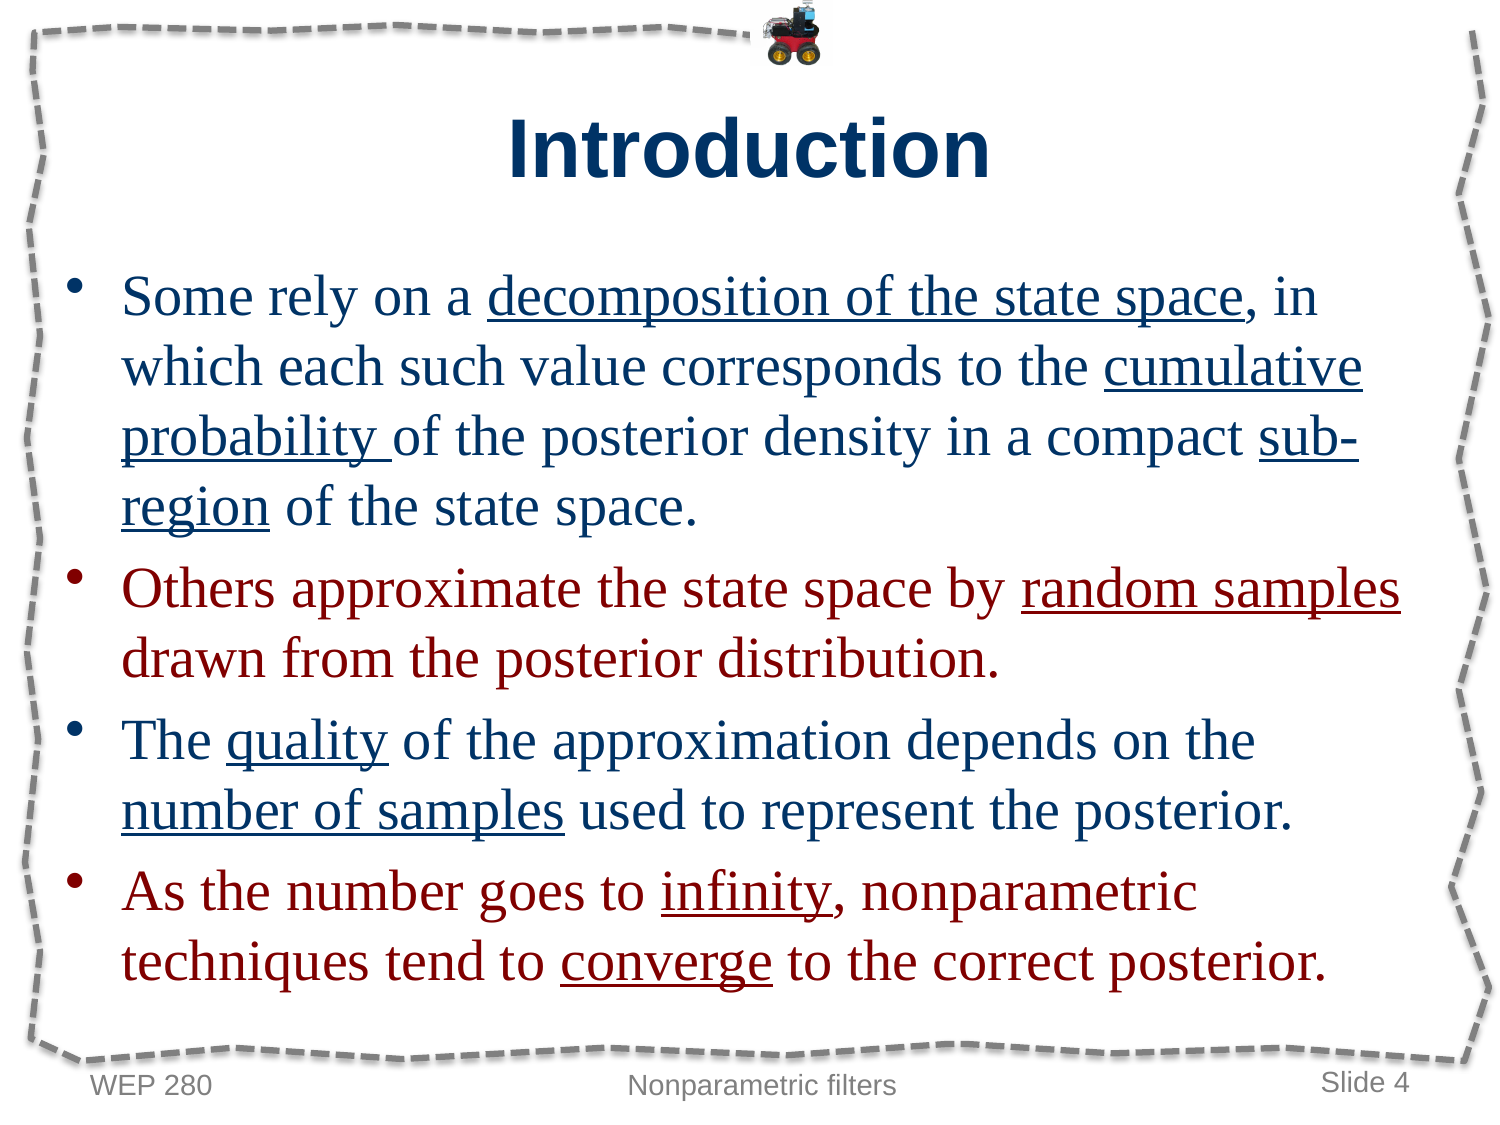

# Introduction
Some rely on a decomposition of the state space, in which each such value corresponds to the cumulative probability of the posterior density in a compact sub-region of the state space.
Others approximate the state space by random samples drawn from the posterior distribution.
The quality of the approximation depends on the number of samples used to represent the posterior.
As the number goes to infinity, nonparametric techniques tend to converge to the correct posterior.
WEP 280
Nonparametric filters
Slide 4